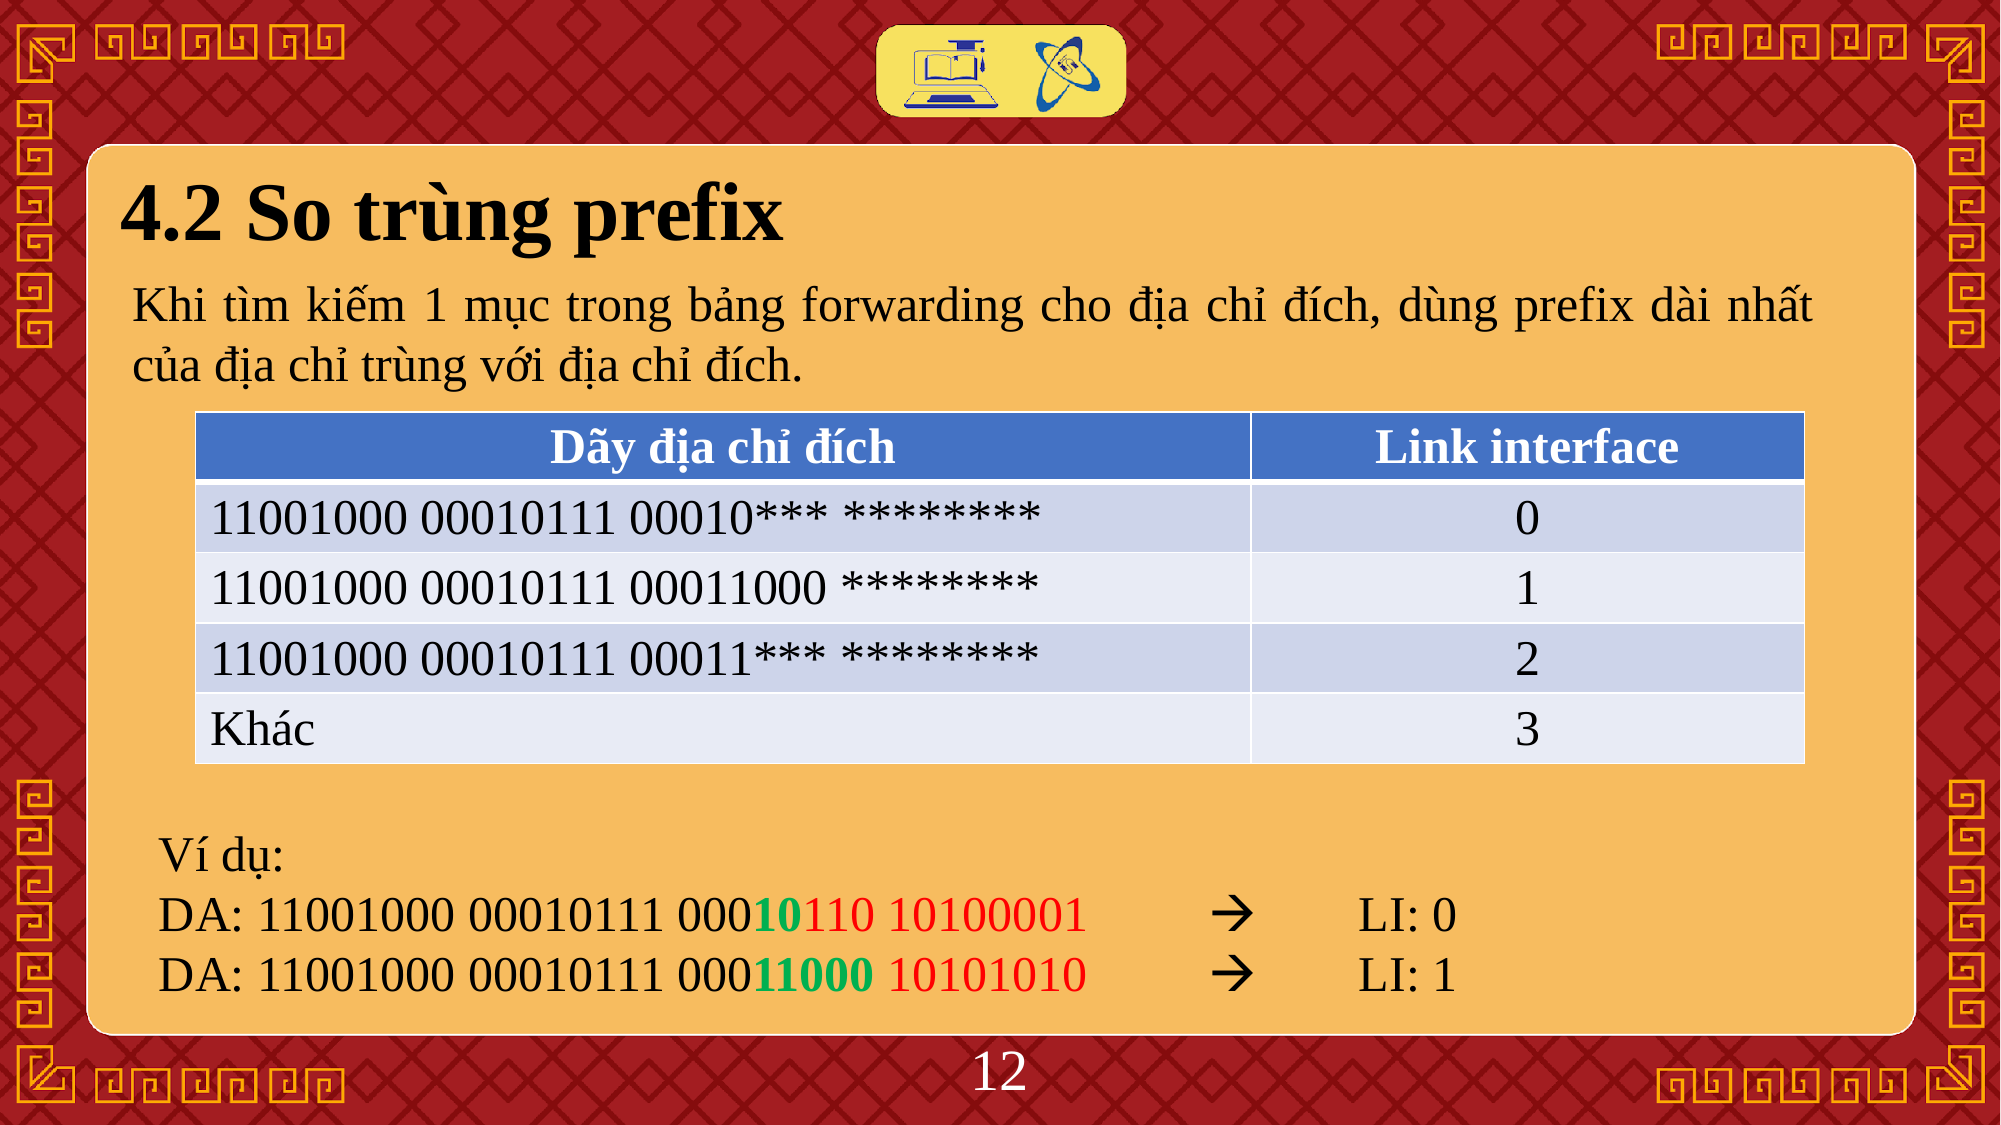

# 4.2 So trùng prefix
Khi tìm kiếm 1 mục trong bảng forwarding cho địa chỉ đích, dùng prefix dài nhất của địa chỉ trùng với địa chỉ đích.
| Dãy địa chỉ đích | Link interface |
| --- | --- |
| 11001000 00010111 00010\*\*\* \*\*\*\*\*\*\*\* | 0 |
| 11001000 00010111 00011000 \*\*\*\*\*\*\*\* | 1 |
| 11001000 00010111 00011\*\*\* \*\*\*\*\*\*\*\* | 2 |
| Khác | 3 |
Ví dụ:
DA: 11001000 00010111 00010110 10100001	🡪	LI: 0
DA: 11001000 00010111 00011000 10101010	🡪	LI: 1
12